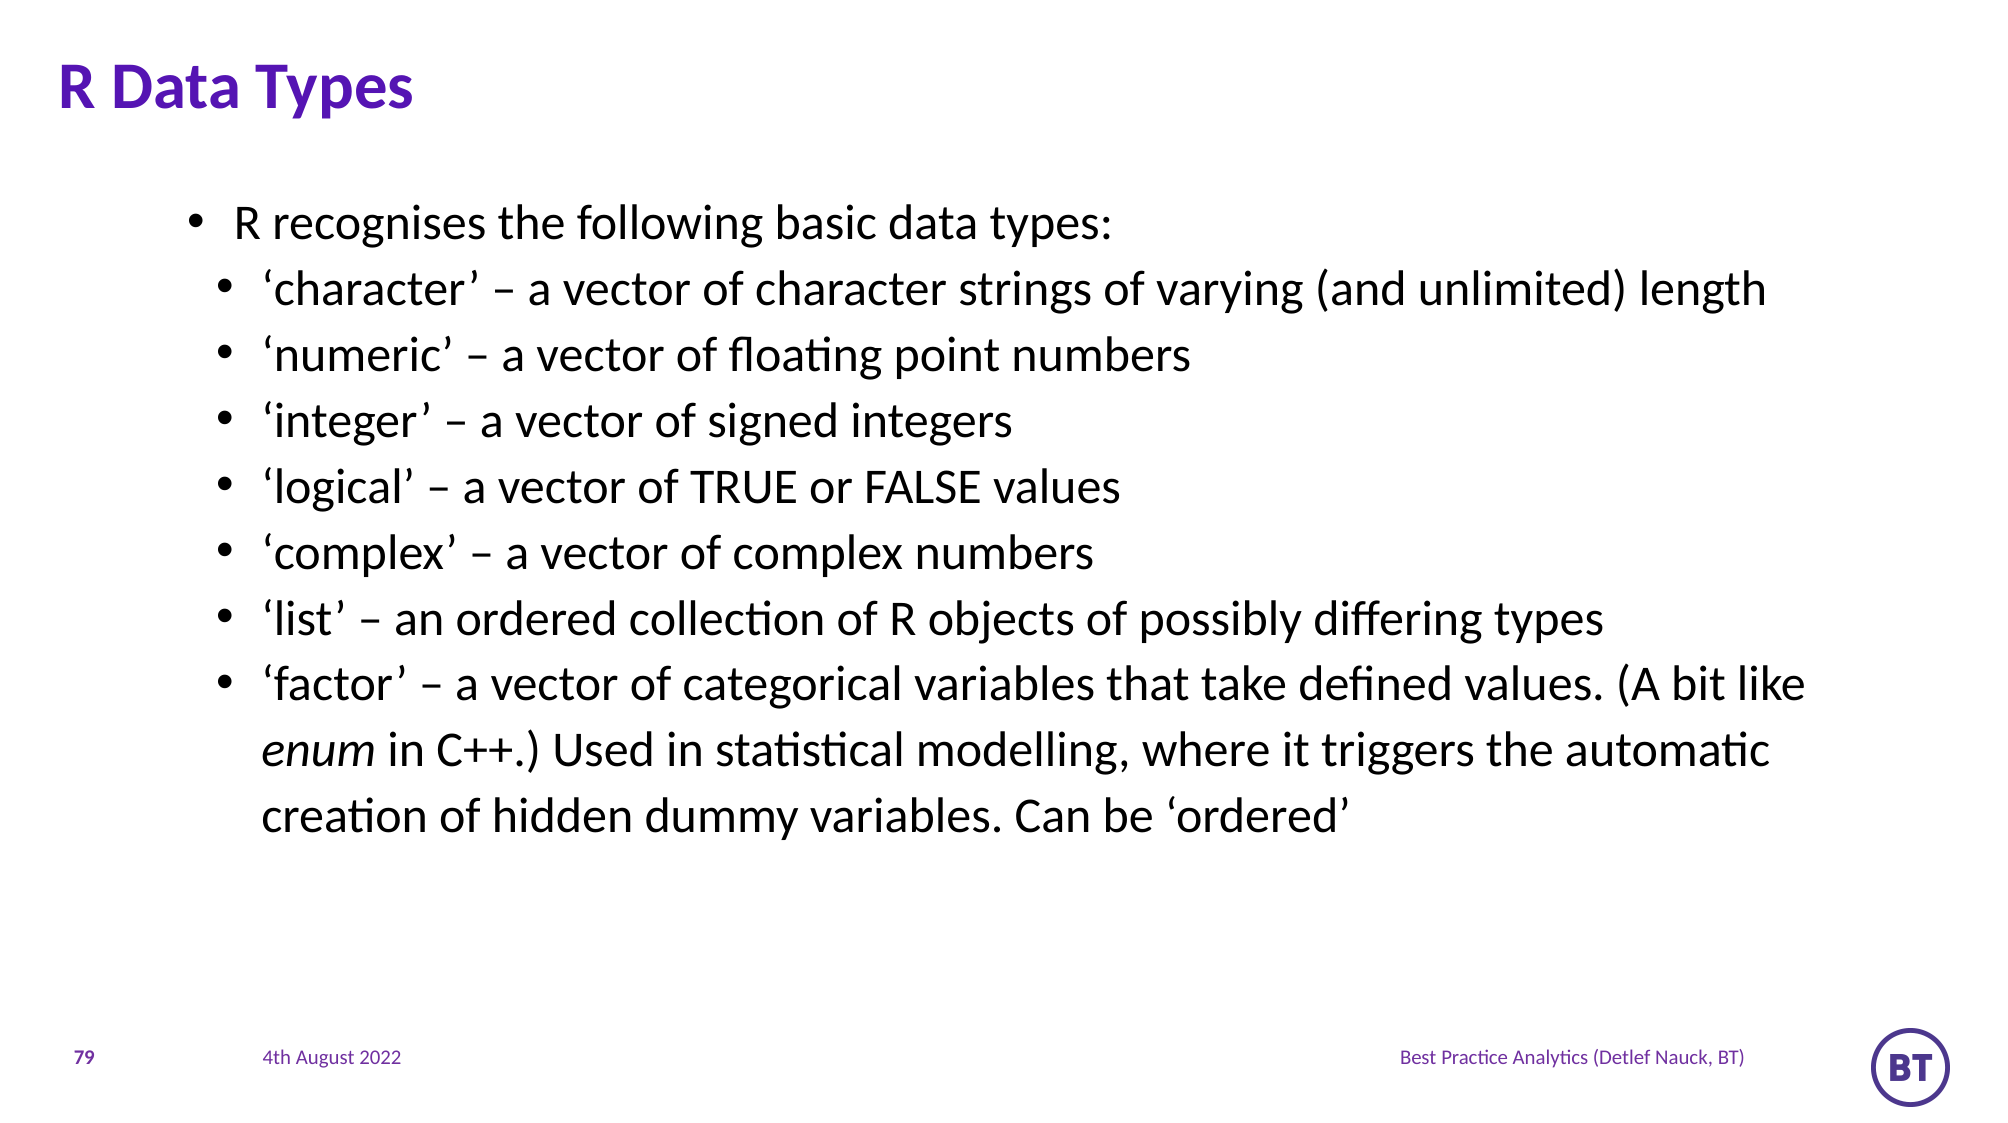

# R Data Types
R recognises the following basic data types:
‘character’ – a vector of character strings of varying (and unlimited) length
‘numeric’ – a vector of floating point numbers
‘integer’ – a vector of signed integers
‘logical’ – a vector of TRUE or FALSE values
‘complex’ – a vector of complex numbers
‘list’ – an ordered collection of R objects of possibly differing types
‘factor’ – a vector of categorical variables that take defined values. (A bit like enum in C++.) Used in statistical modelling, where it triggers the automatic creation of hidden dummy variables. Can be ‘ordered’

79
Best Practice Analytics (Detlef Nauck, BT)
4th August 2022